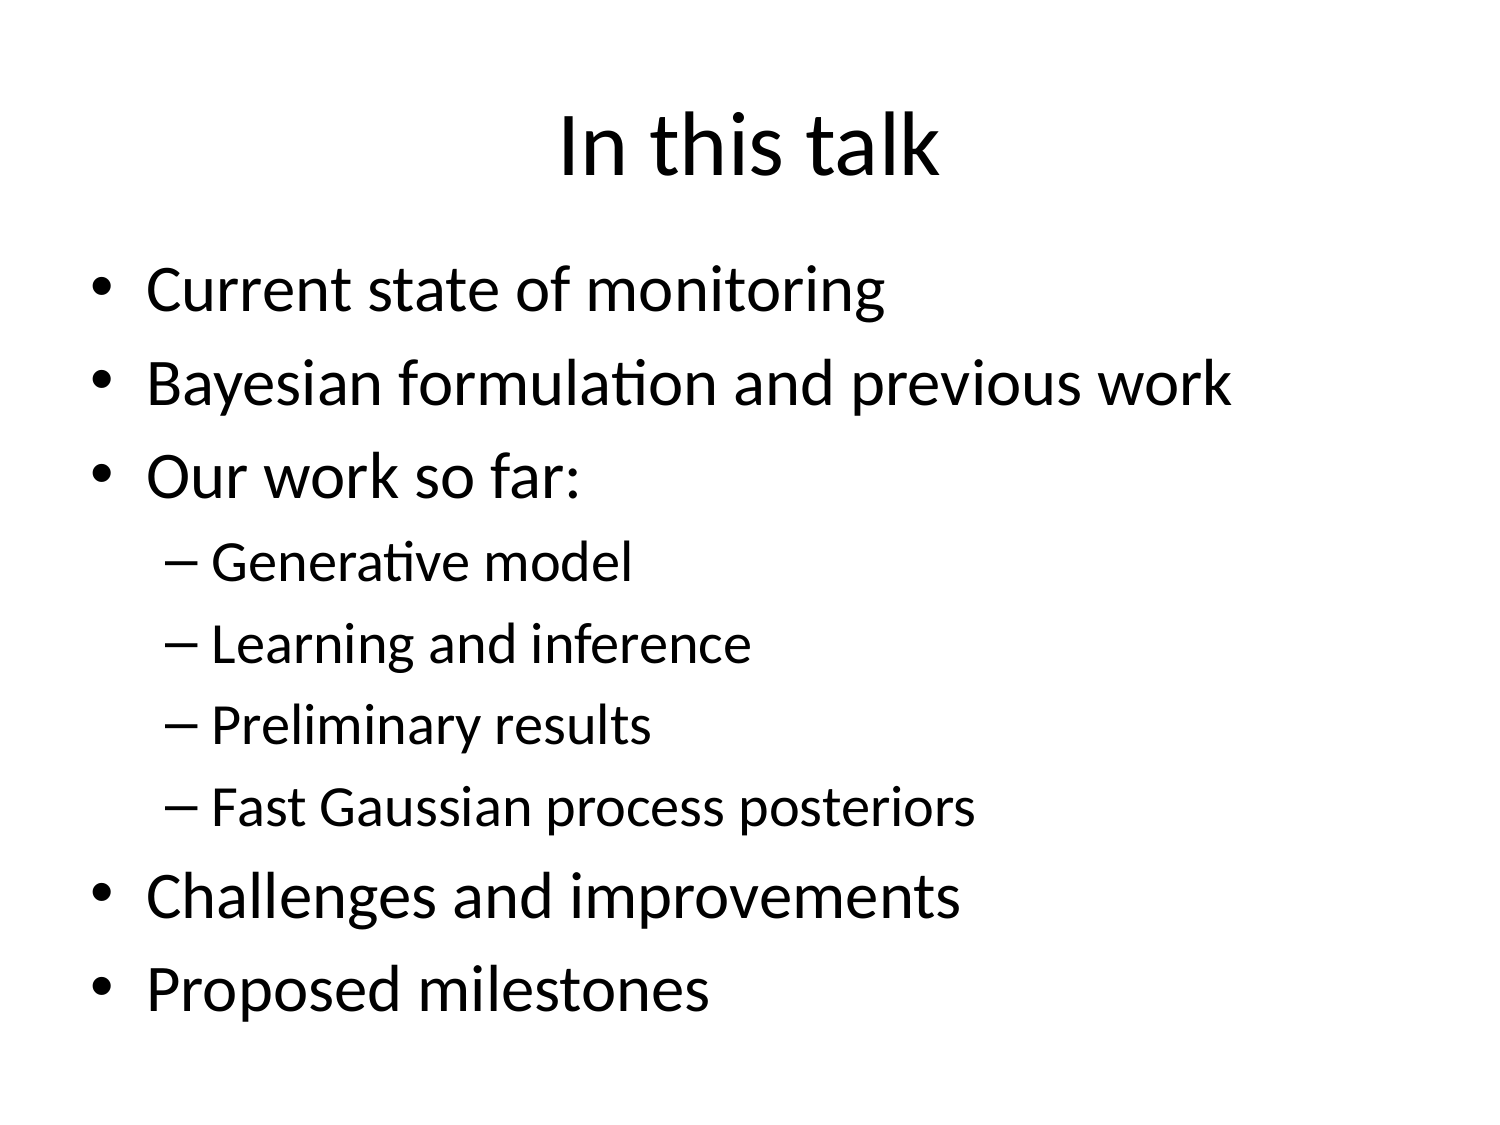

# In this talk
Current state of monitoring
Bayesian formulation and previous work
Our work so far:
Generative model
Learning and inference
Preliminary results
Fast Gaussian process posteriors
Challenges and improvements
Proposed milestones